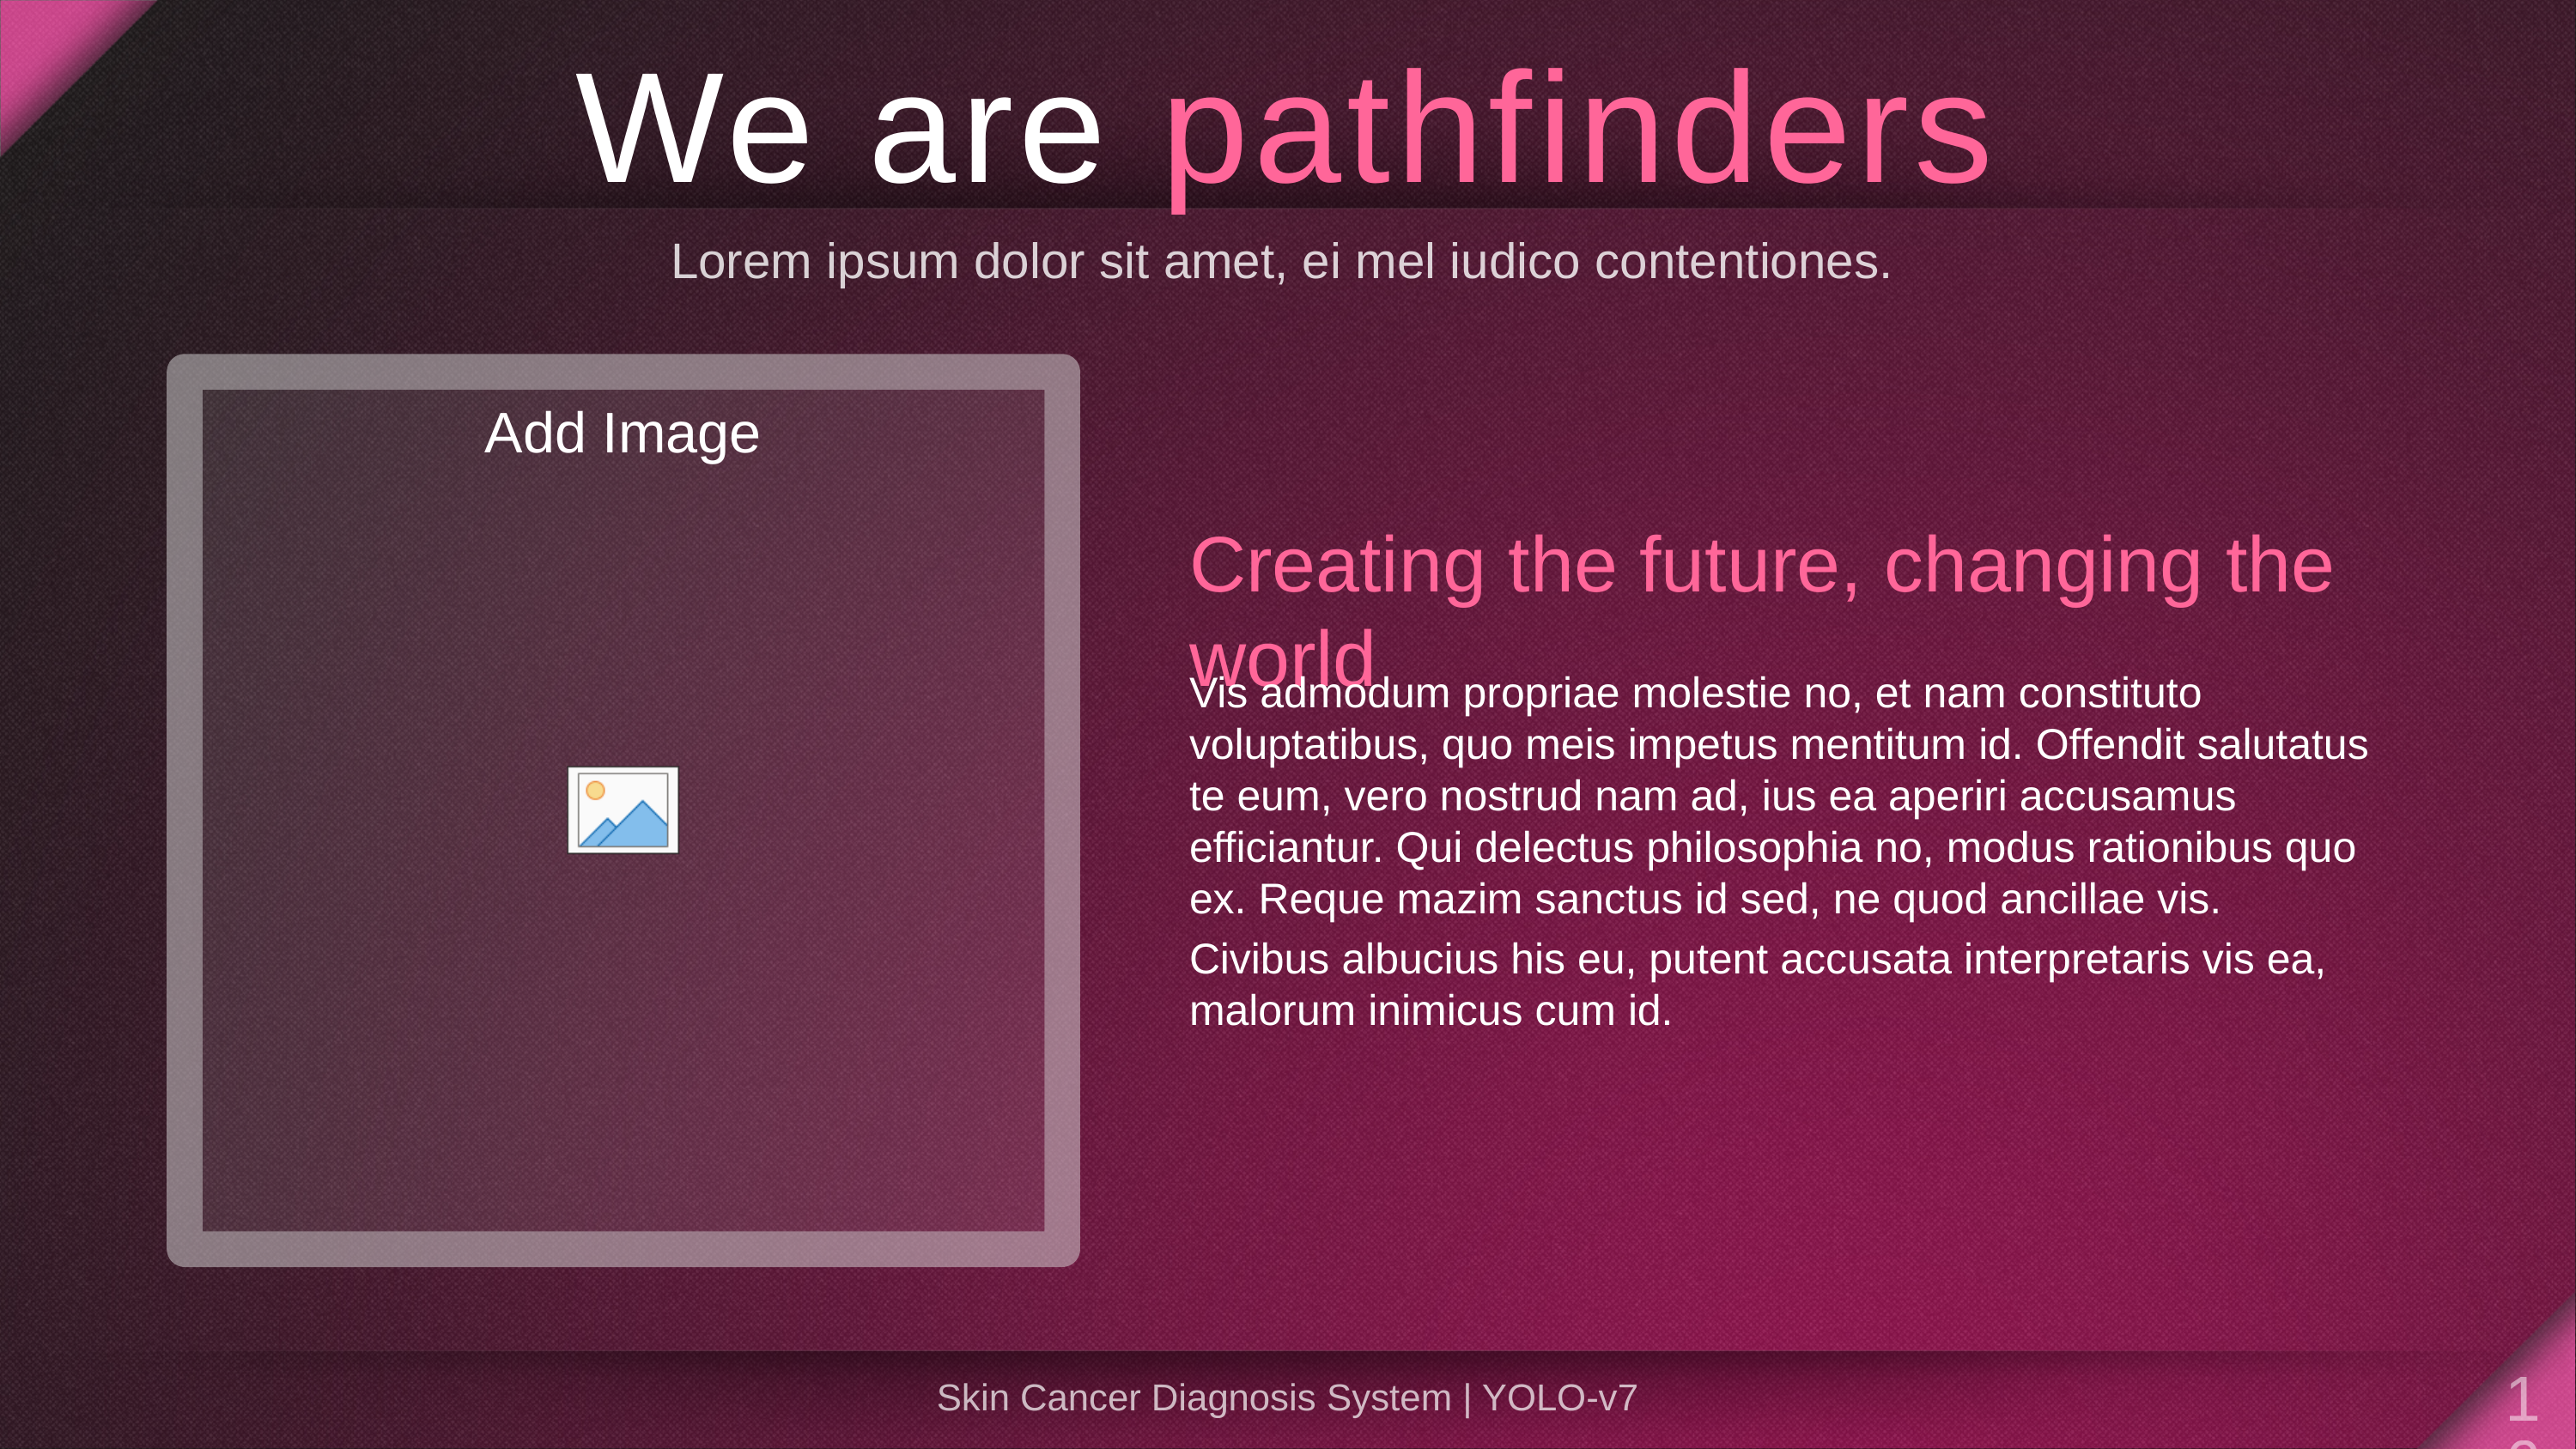

# We are pathfinders
Lorem ipsum dolor sit amet, ei mel iudico contentiones.

Creating the future, changing the world
Vis admodum propriae molestie no, et nam constituto voluptatibus, quo meis impetus mentitum id. Offendit salutatus te eum, vero nostrud nam ad, ius ea aperiri accusamus efficiantur. Qui delectus philosophia no, modus rationibus quo ex. Reque mazim sanctus id sed, ne quod ancillae vis.
Civibus albucius his eu, putent accusata interpretaris vis ea, malorum inimicus cum id.
16
Skin Cancer Diagnosis System | YOLO-v7